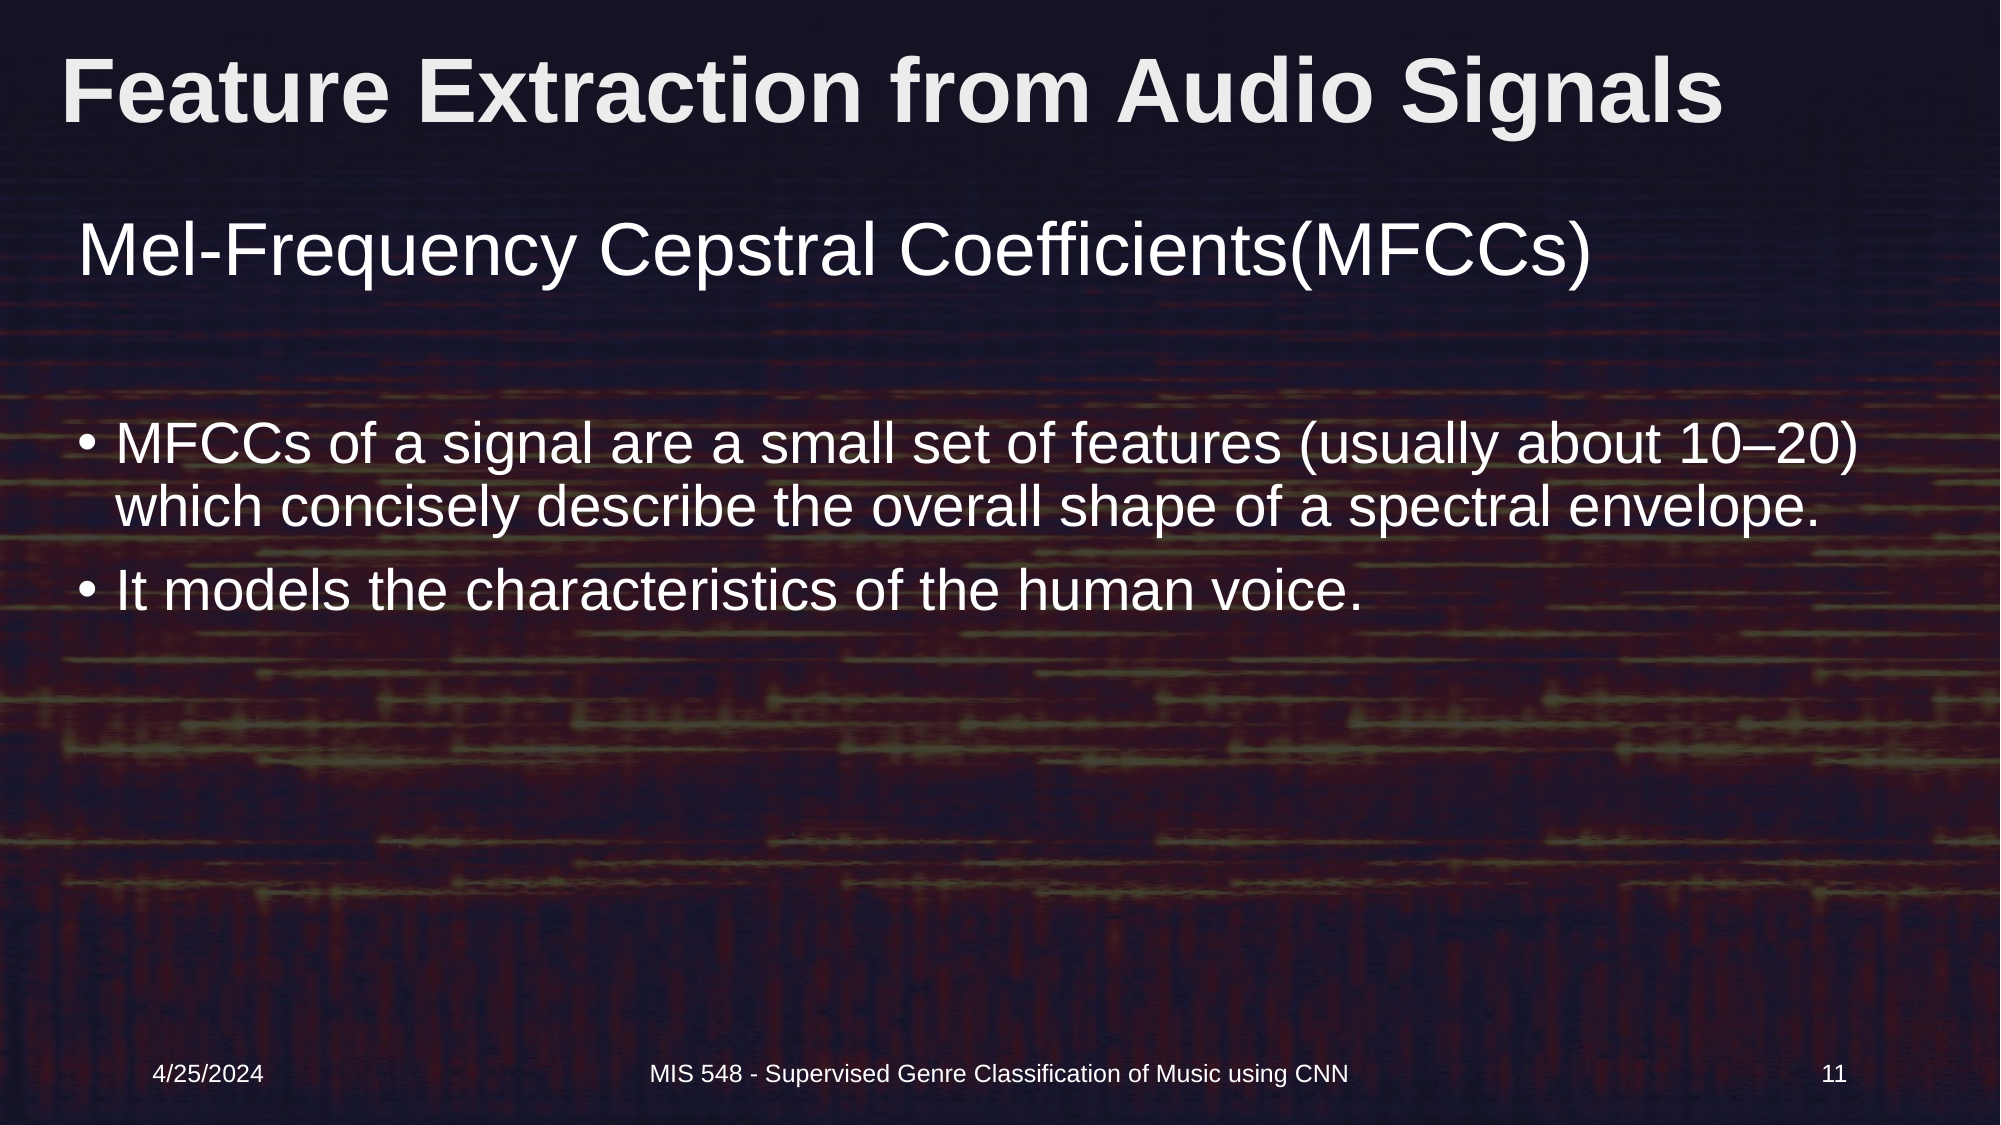

Feature Extraction from Audio Signals​
Mel-Frequency Cepstral Coefficients(MFCCs)

MFCCs of a signal are a small set of features (usually about 10–20) which concisely describe the overall shape of a spectral envelope.
It models the characteristics of the human voice.

4/25/2024
MIS 548 - Supervised Genre Classification of Music using CNN
11